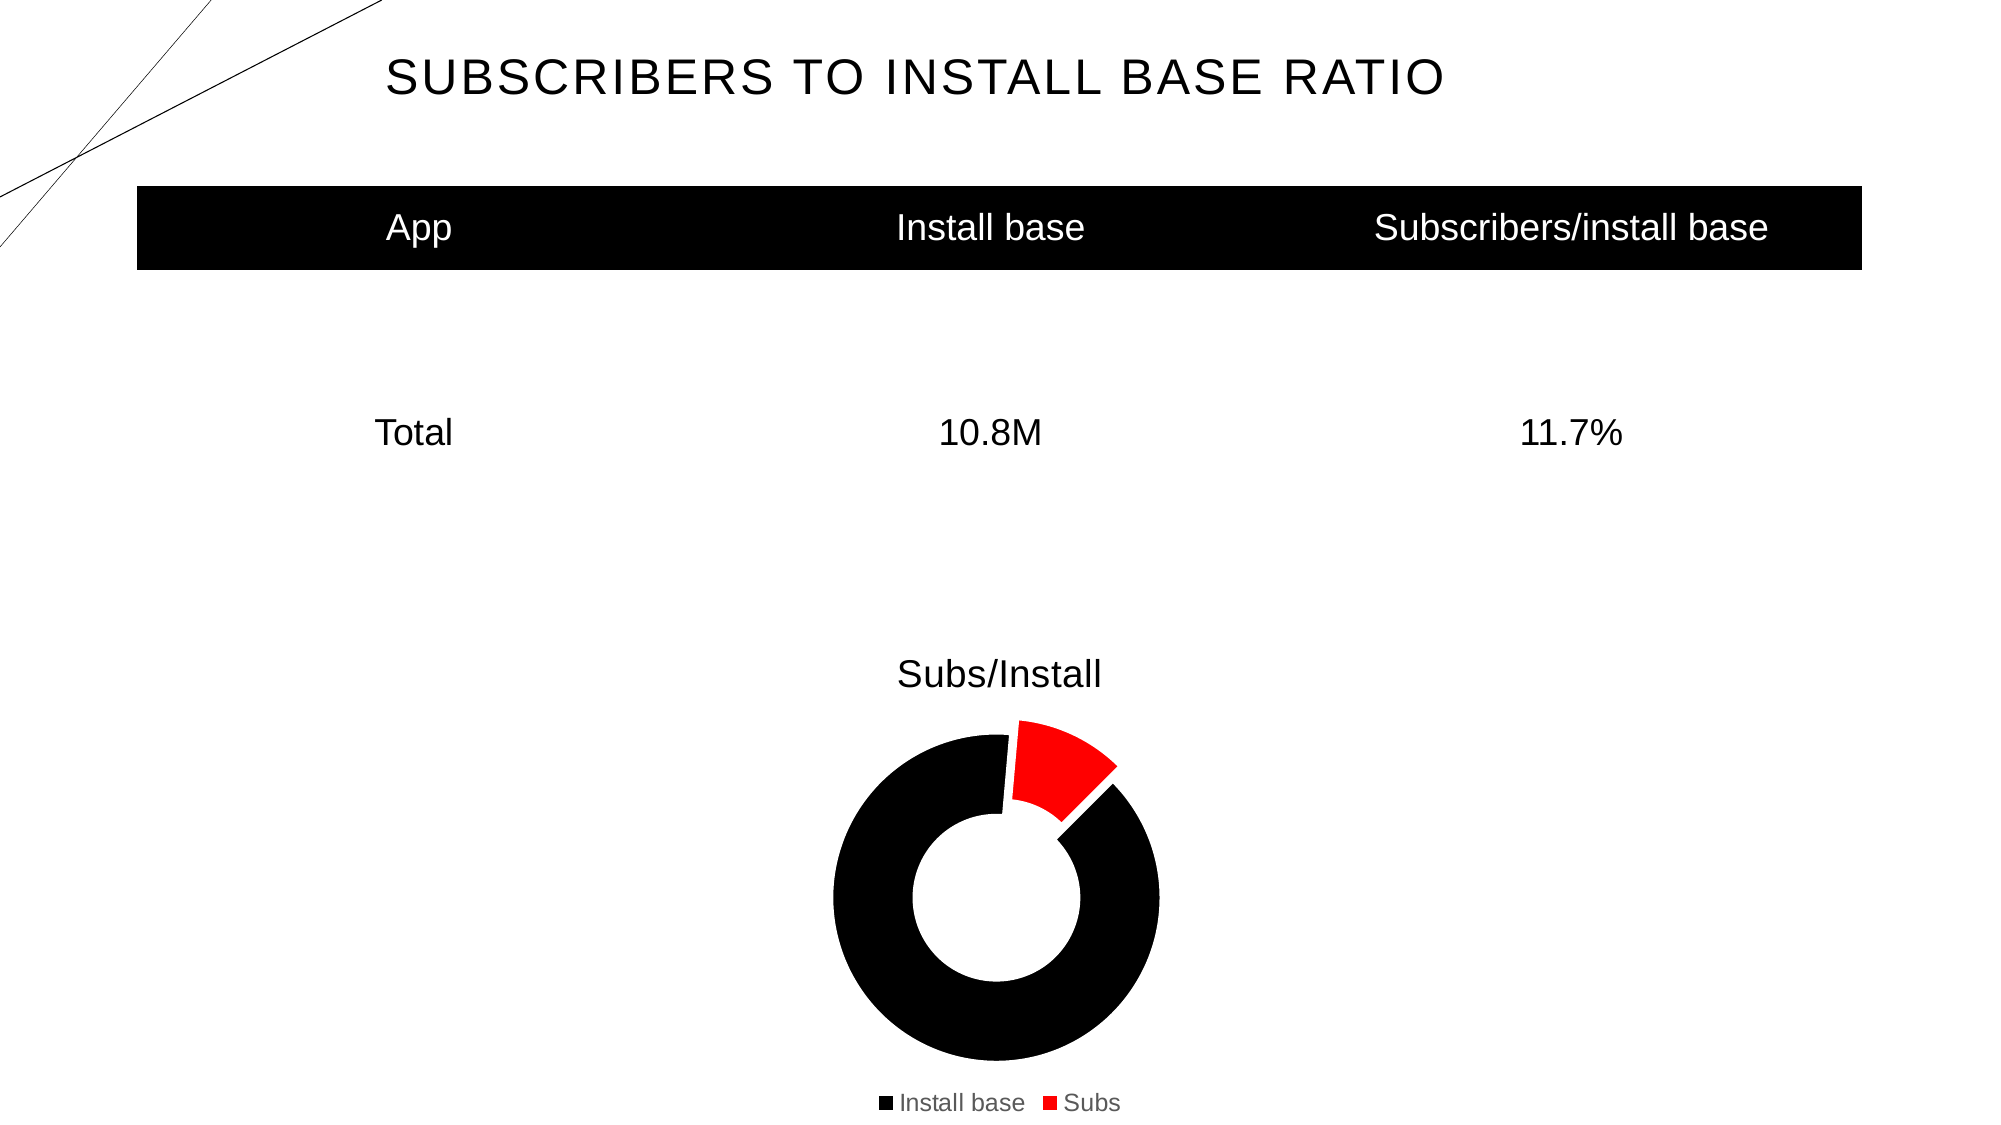

# Subscribers to install base ratio
| App | Install base | Subscribers/install base |
| --- | --- | --- |
| Total | 10.8M | 11.7% |

### Chart: Subs/Install

| Category | Subs/Install |
|---|---|
| Install base | 10.8 |
| Subs | 1.35 |